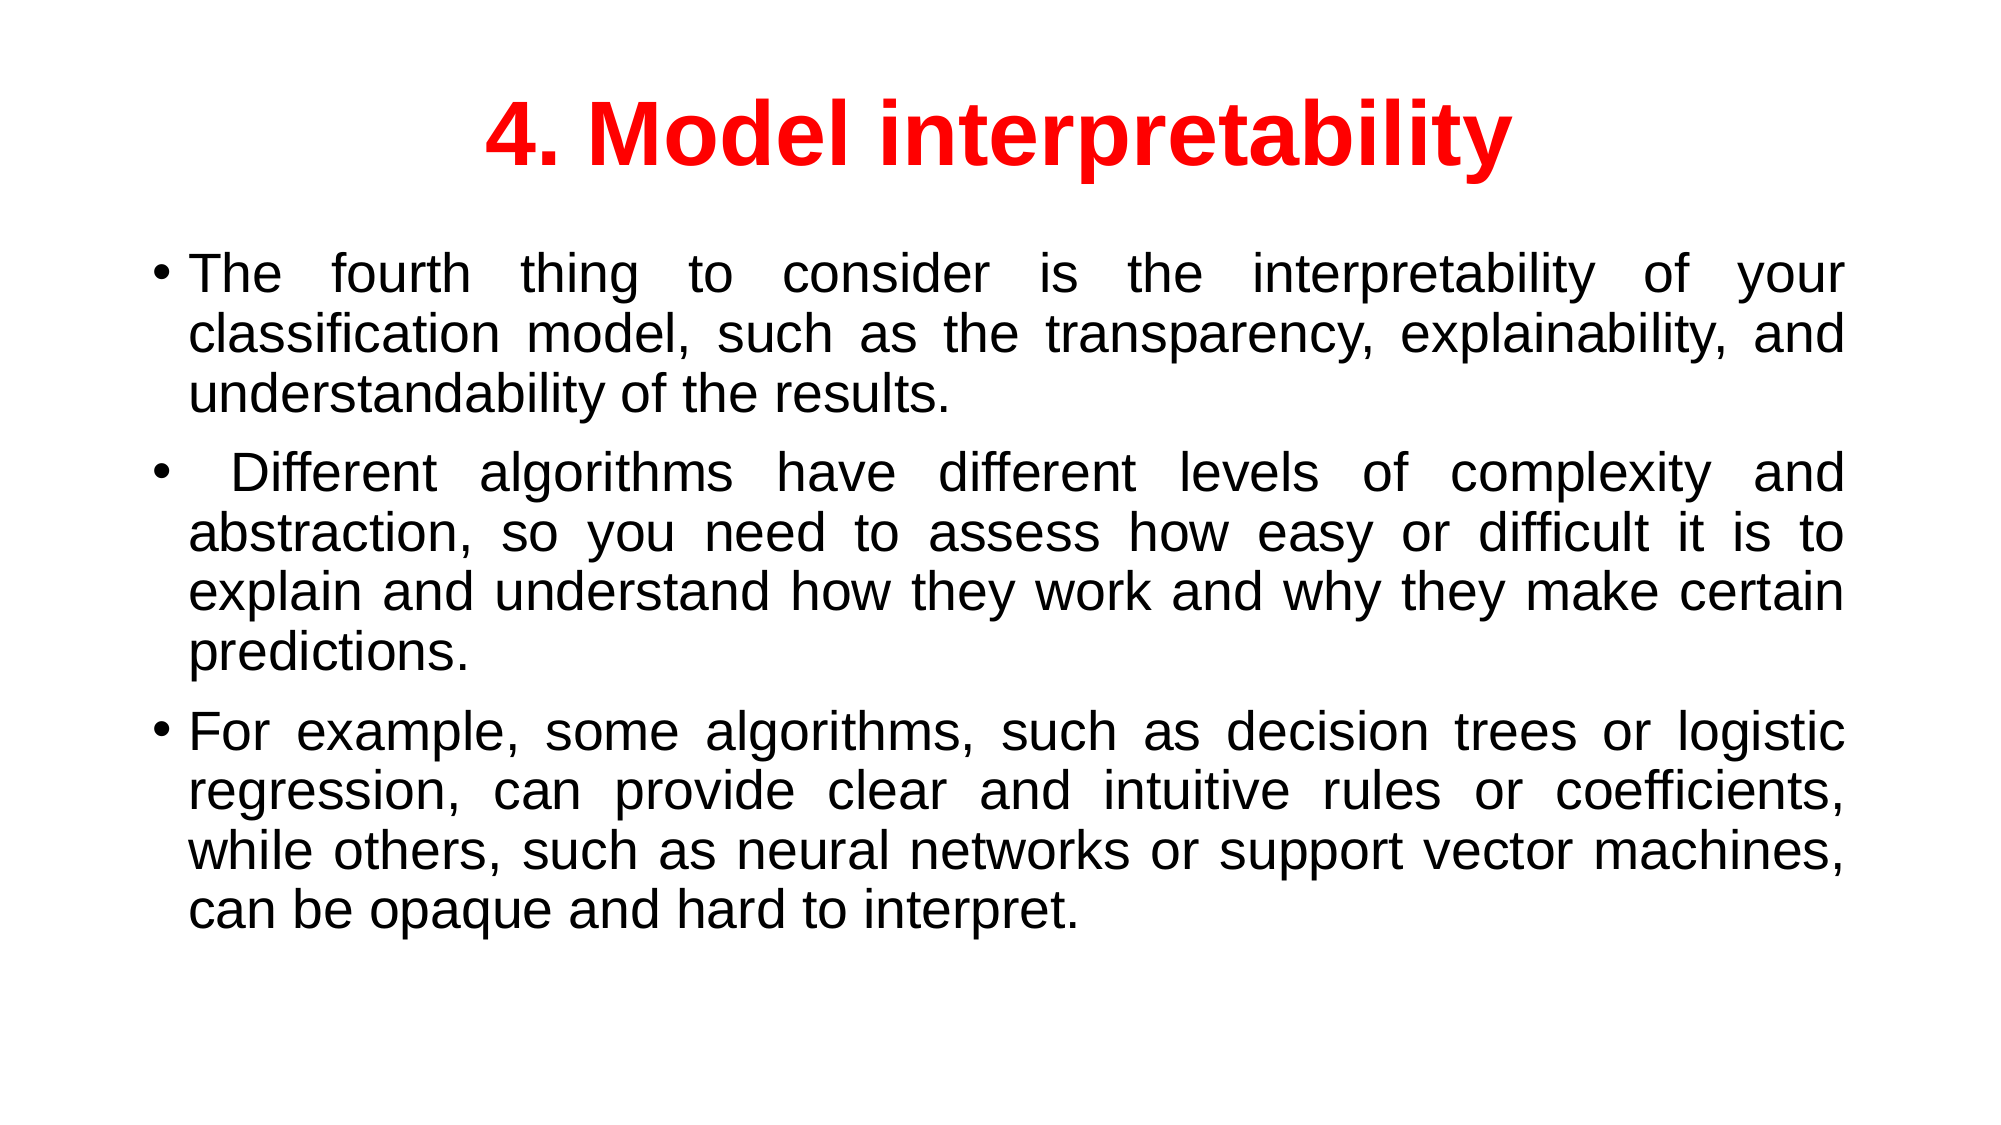

# 4. Model interpretability
The fourth thing to consider is the interpretability of your classification model, such as the transparency, explainability, and understandability of the results.
 Different algorithms have different levels of complexity and abstraction, so you need to assess how easy or difficult it is to explain and understand how they work and why they make certain predictions.
For example, some algorithms, such as decision trees or logistic regression, can provide clear and intuitive rules or coefficients, while others, such as neural networks or support vector machines, can be opaque and hard to interpret.